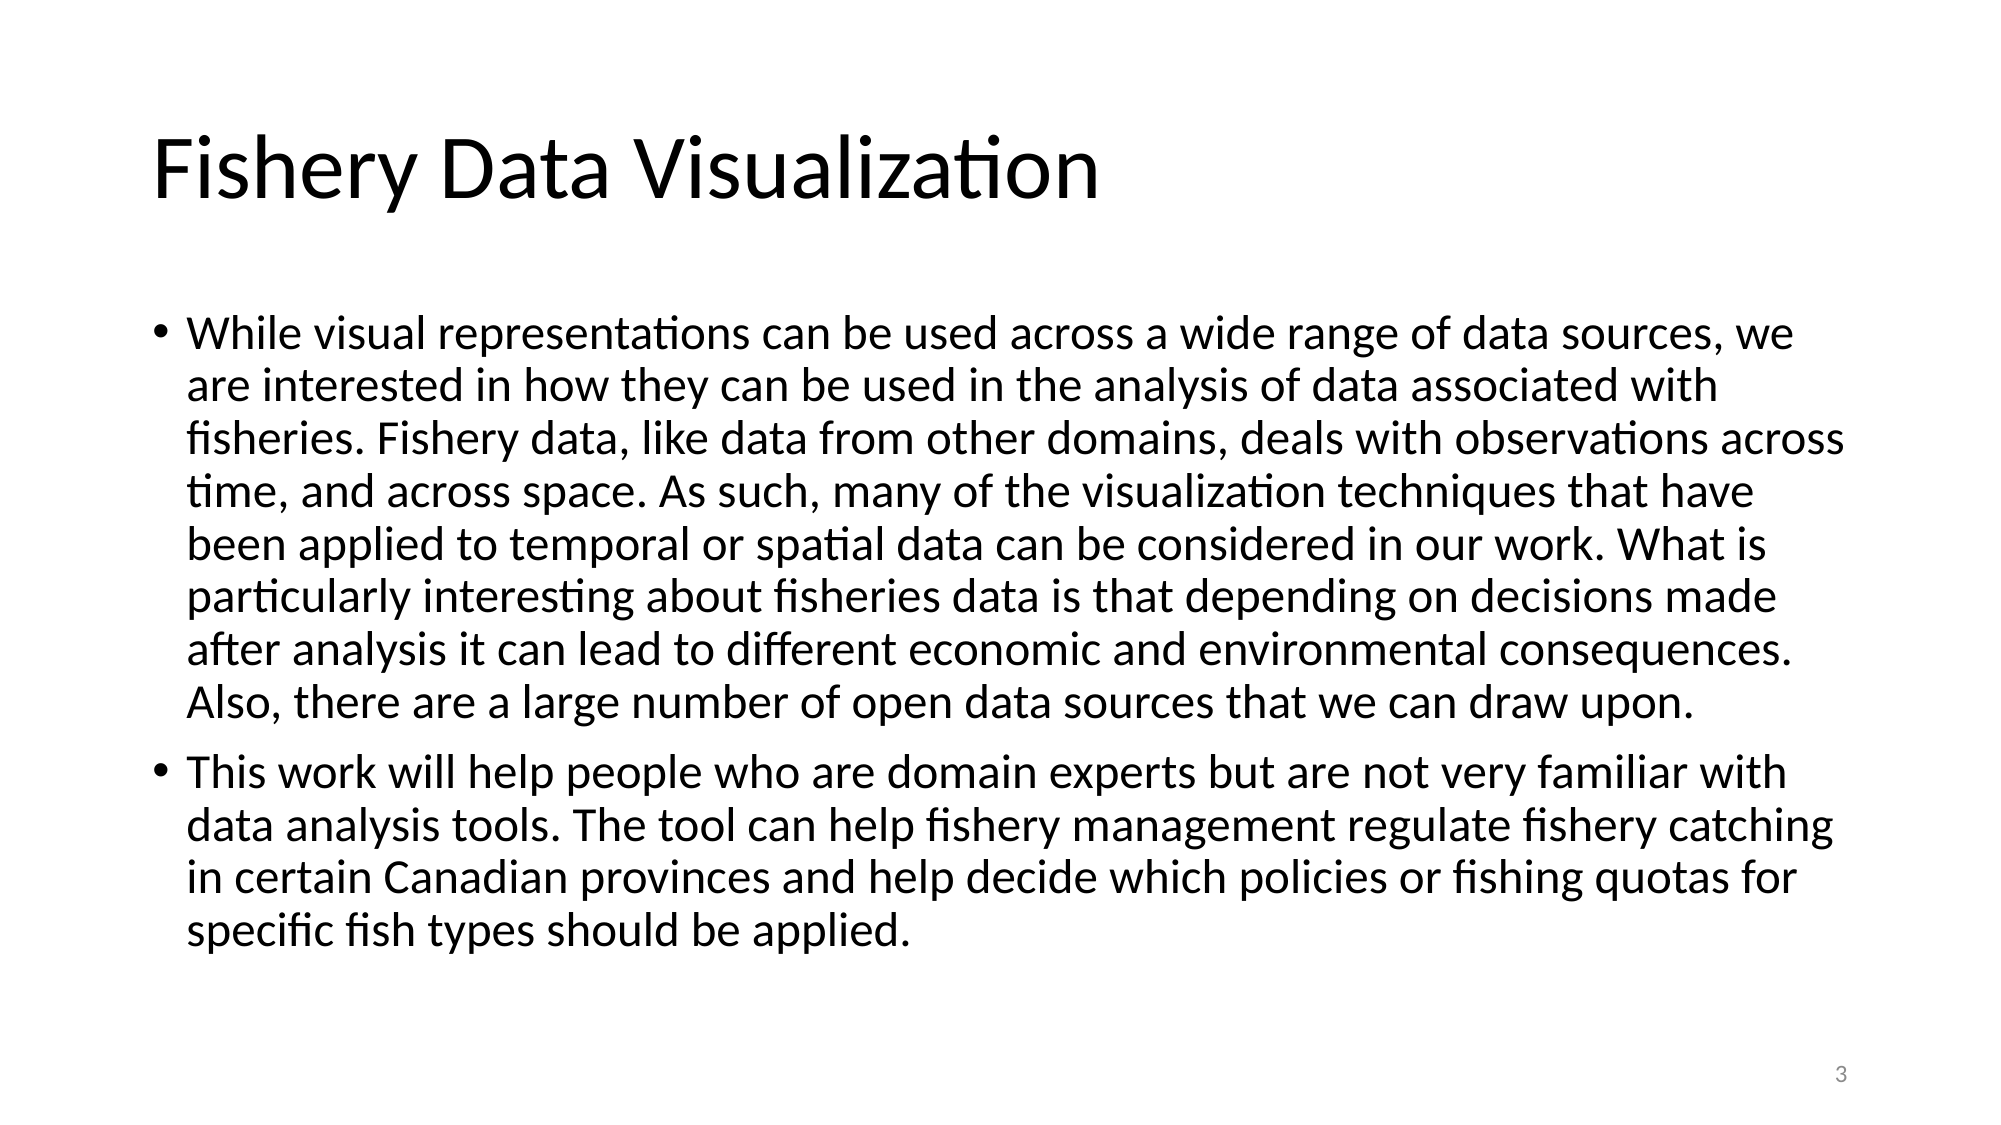

# Fishery Data Visualization
While visual representations can be used across a wide range of data sources, we are interested in how they can be used in the analysis of data associated with fisheries. Fishery data, like data from other domains, deals with observations across time, and across space. As such, many of the visualization techniques that have been applied to temporal or spatial data can be considered in our work. What is particularly interesting about fisheries data is that depending on decisions made after analysis it can lead to different economic and environmental consequences. Also, there are a large number of open data sources that we can draw upon.
This work will help people who are domain experts but are not very familiar with data analysis tools. The tool can help fishery management regulate fishery catching in certain Canadian provinces and help decide which policies or fishing quotas for specific fish types should be applied.

3